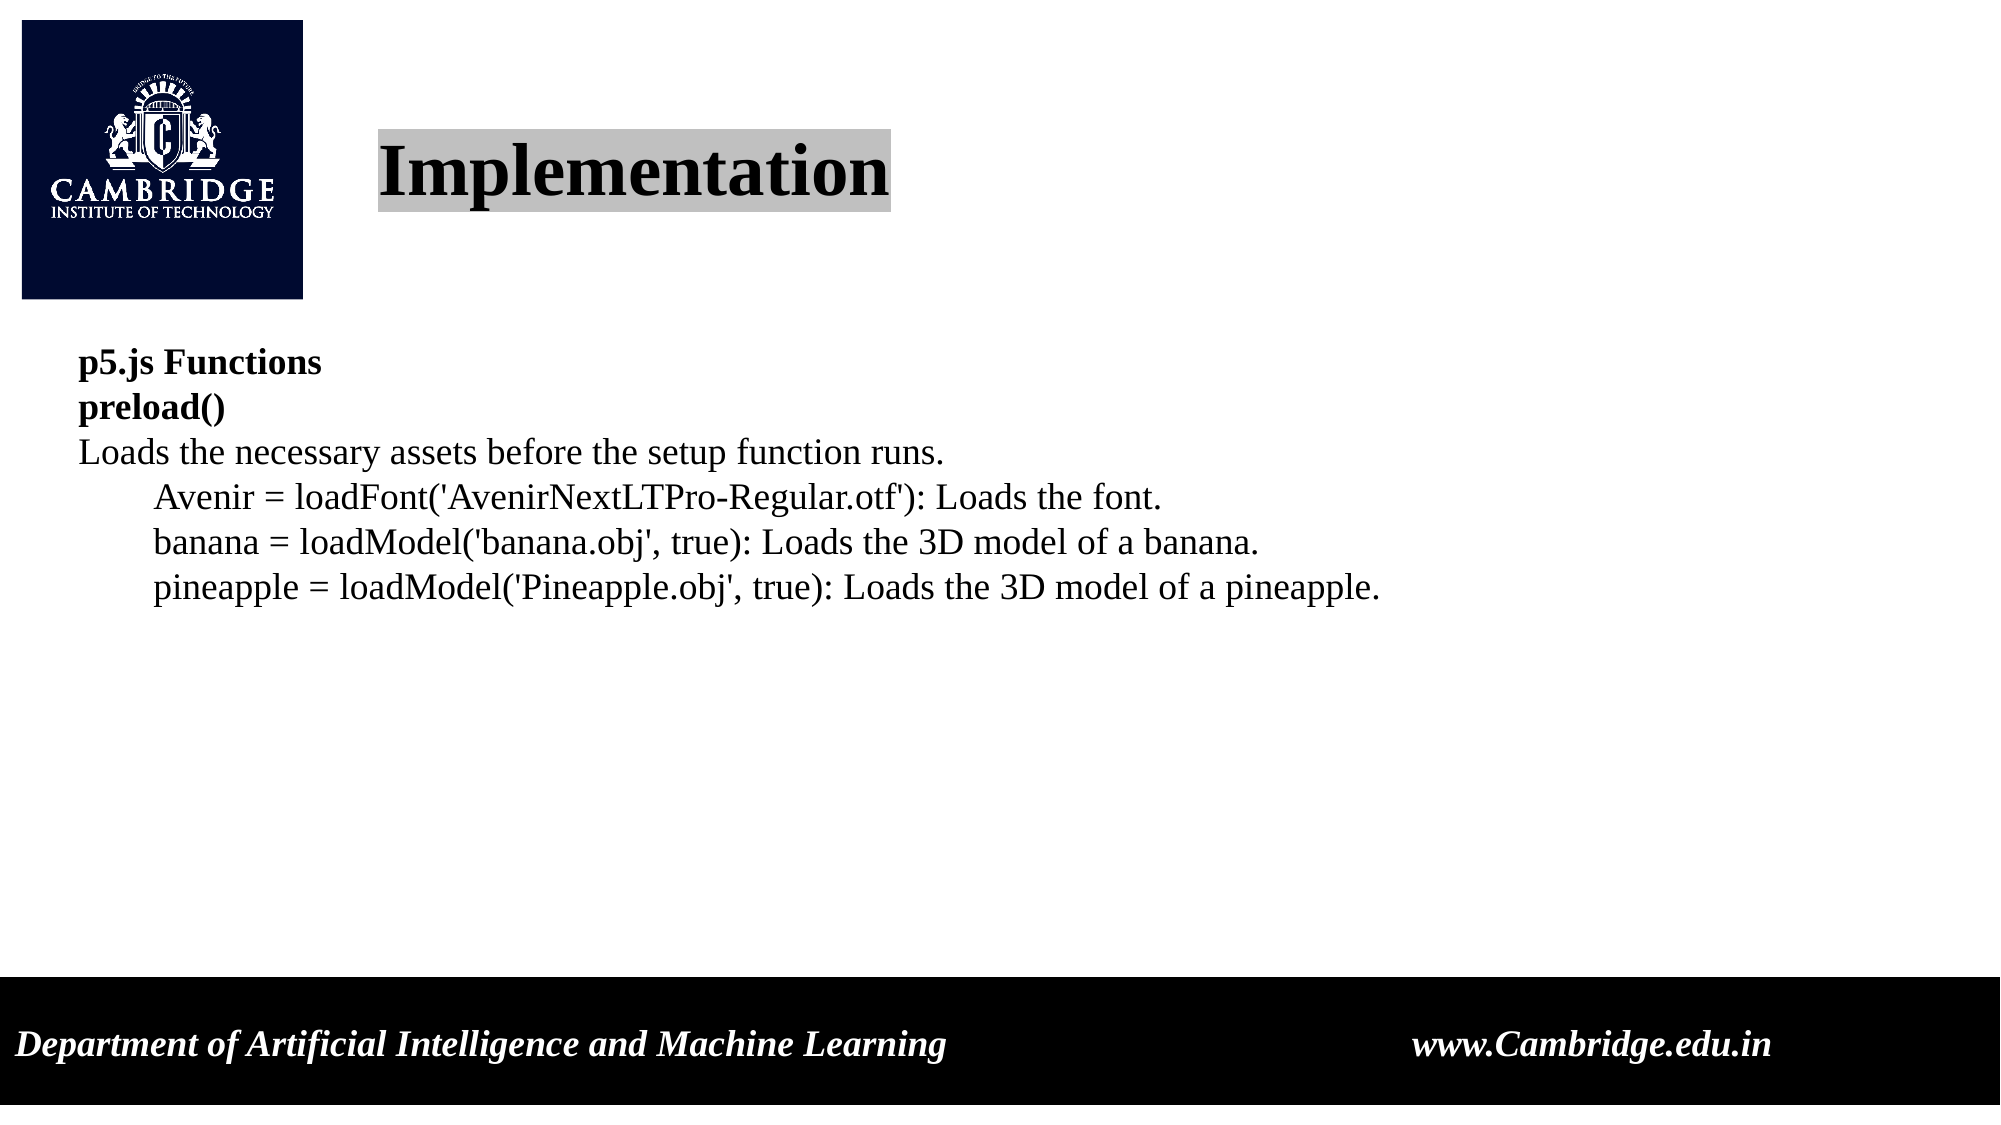

Implementation
p5.js Functions
preload()
Loads the necessary assets before the setup function runs.
Avenir = loadFont('AvenirNextLTPro-Regular.otf'): Loads the font.
banana = loadModel('banana.obj', true): Loads the 3D model of a banana.
pineapple = loadModel('Pineapple.obj', true): Loads the 3D model of a pineapple.
Department of Artificial Intelligence and Machine Learning                                                 www.Cambridge.edu.in